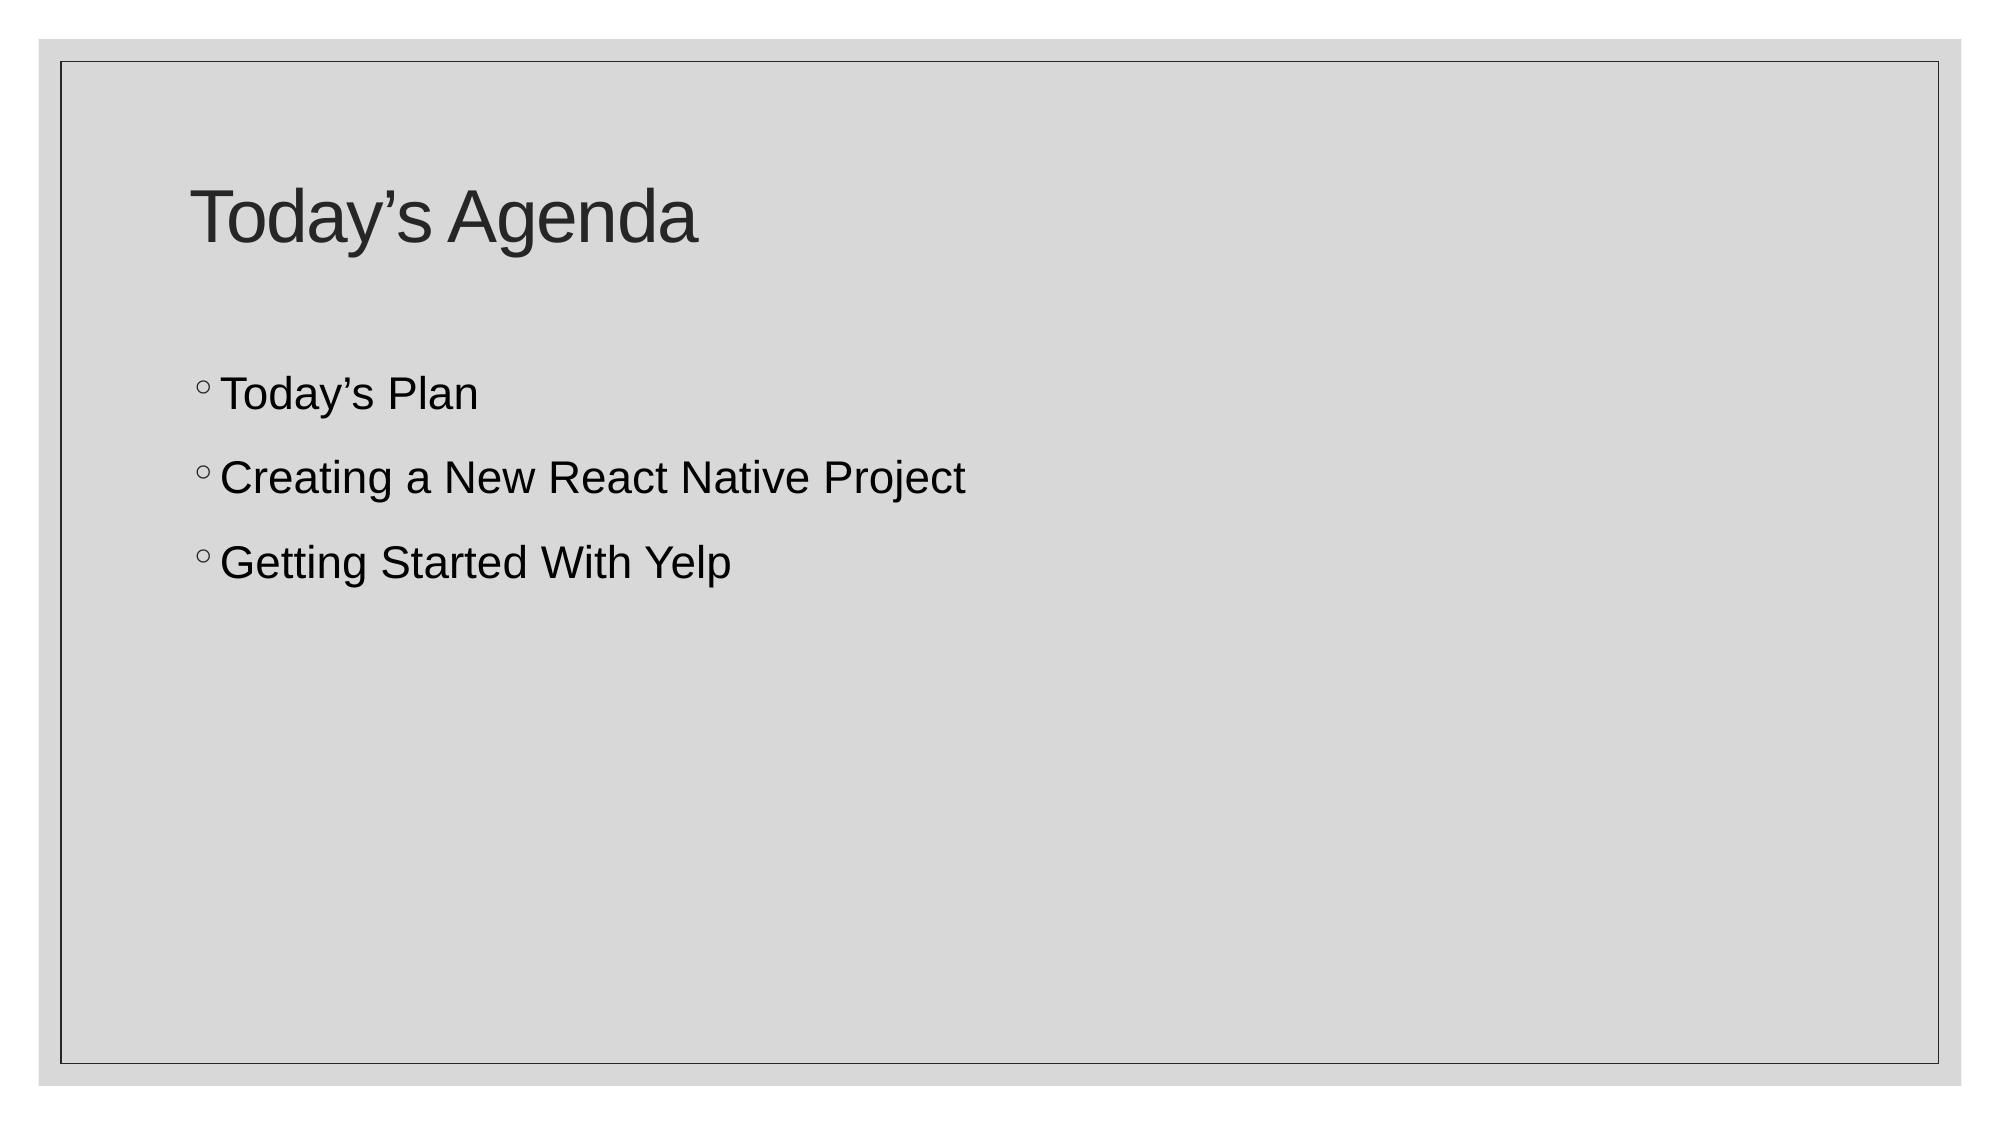

# Today’s Agenda
Today’s Plan
Creating a New React Native Project
Getting Started With Yelp